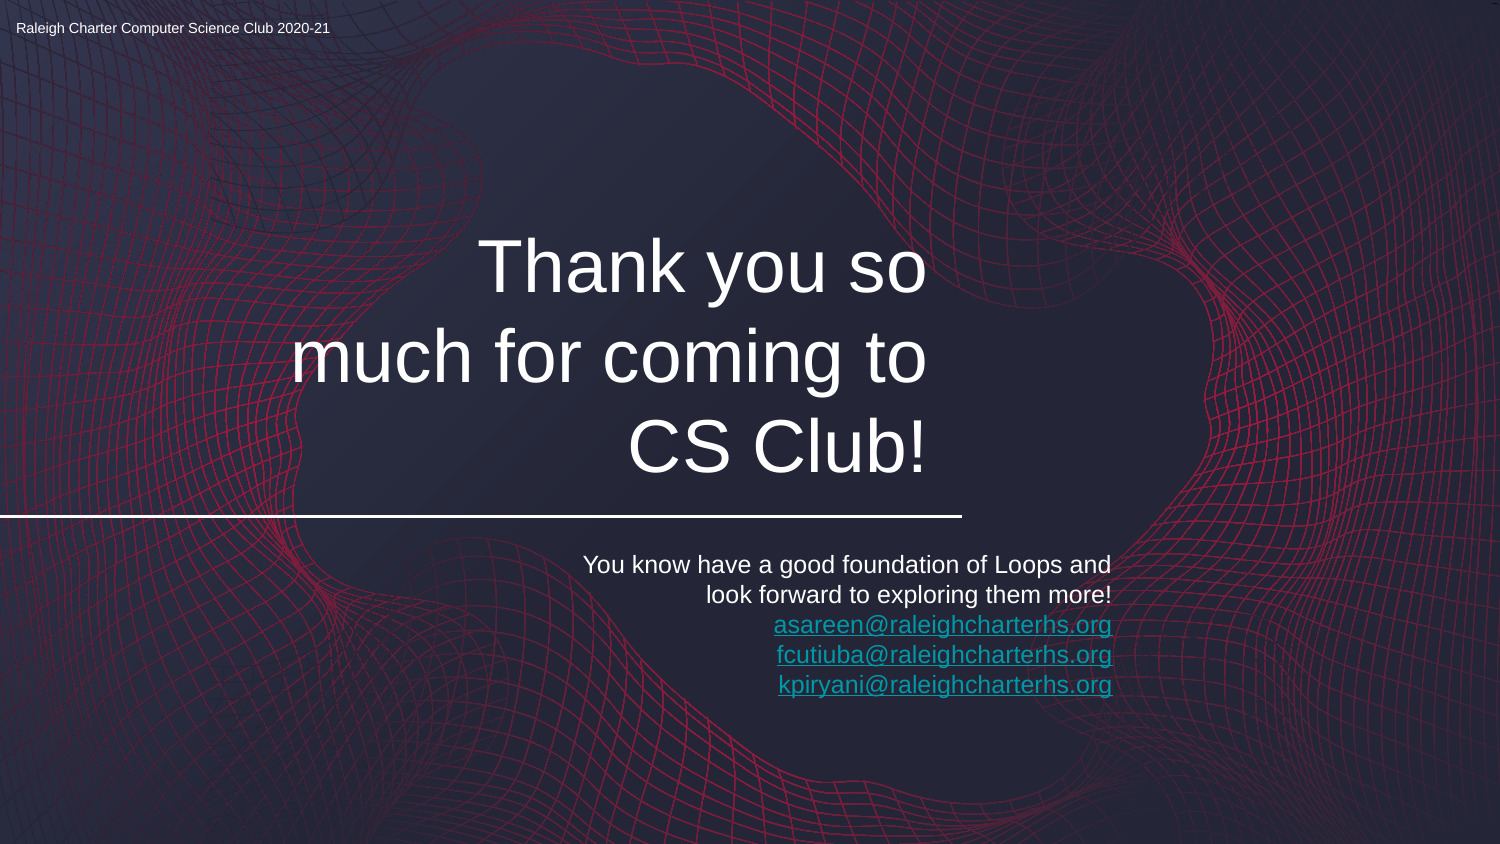

# Thank you so much for coming to CS Club!
You know have a good foundation of Loops and look forward to exploring them more!
asareen@raleighcharterhs.org
fcutiuba@raleighcharterhs.org
kpiryani@raleighcharterhs.org